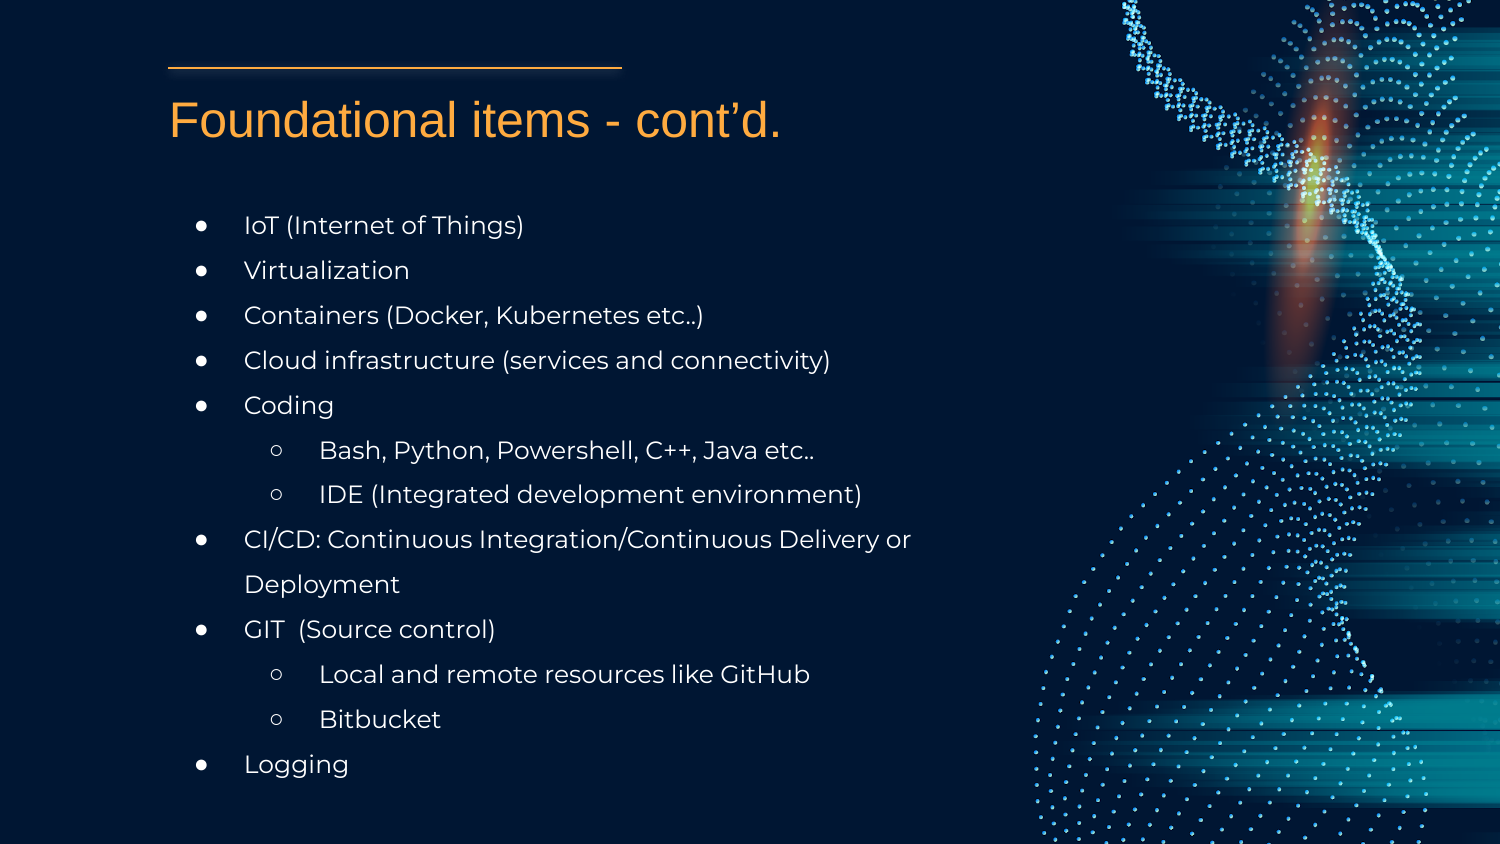

# Foundational items - cont’d.
IoT (Internet of Things)
Virtualization
Containers (Docker, Kubernetes etc..)
Cloud infrastructure (services and connectivity)
Coding
Bash, Python, Powershell, C++, Java etc..
IDE (Integrated development environment)
CI/CD: Continuous Integration/Continuous Delivery or Deployment
GIT  (Source control)
Local and remote resources like GitHub
Bitbucket
Logging